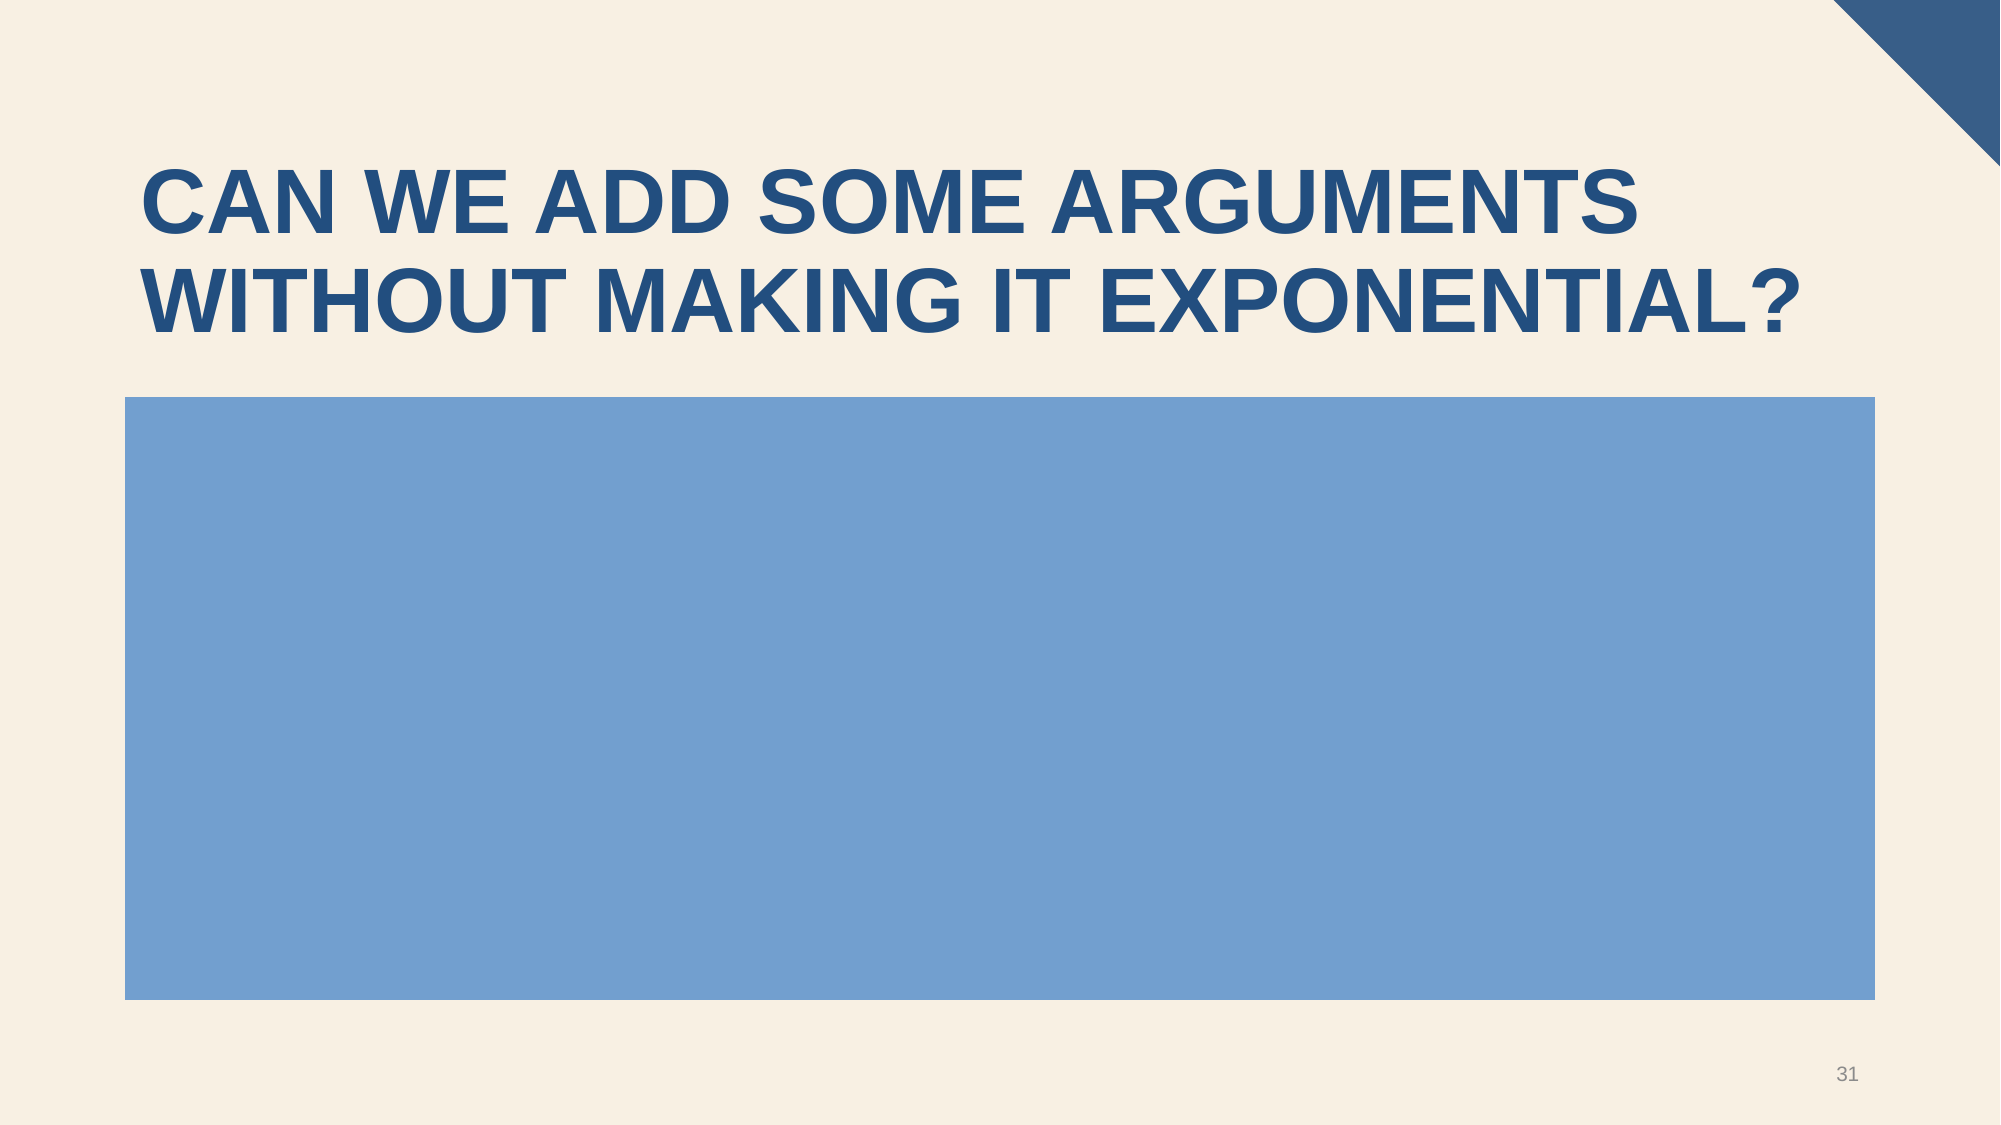

# Can we add some arguments without making it exponential?
“Induction of Defeasible Logic Theories in the Legal Domain”
Given evidence, choose “greedily” best arguments to get to conclusion(given a dataset)
There is a trade off between how true our conclusion is and performance
Human judges do not get the “true” answer but an approximation over “main” arguments. Ex, precendences
31